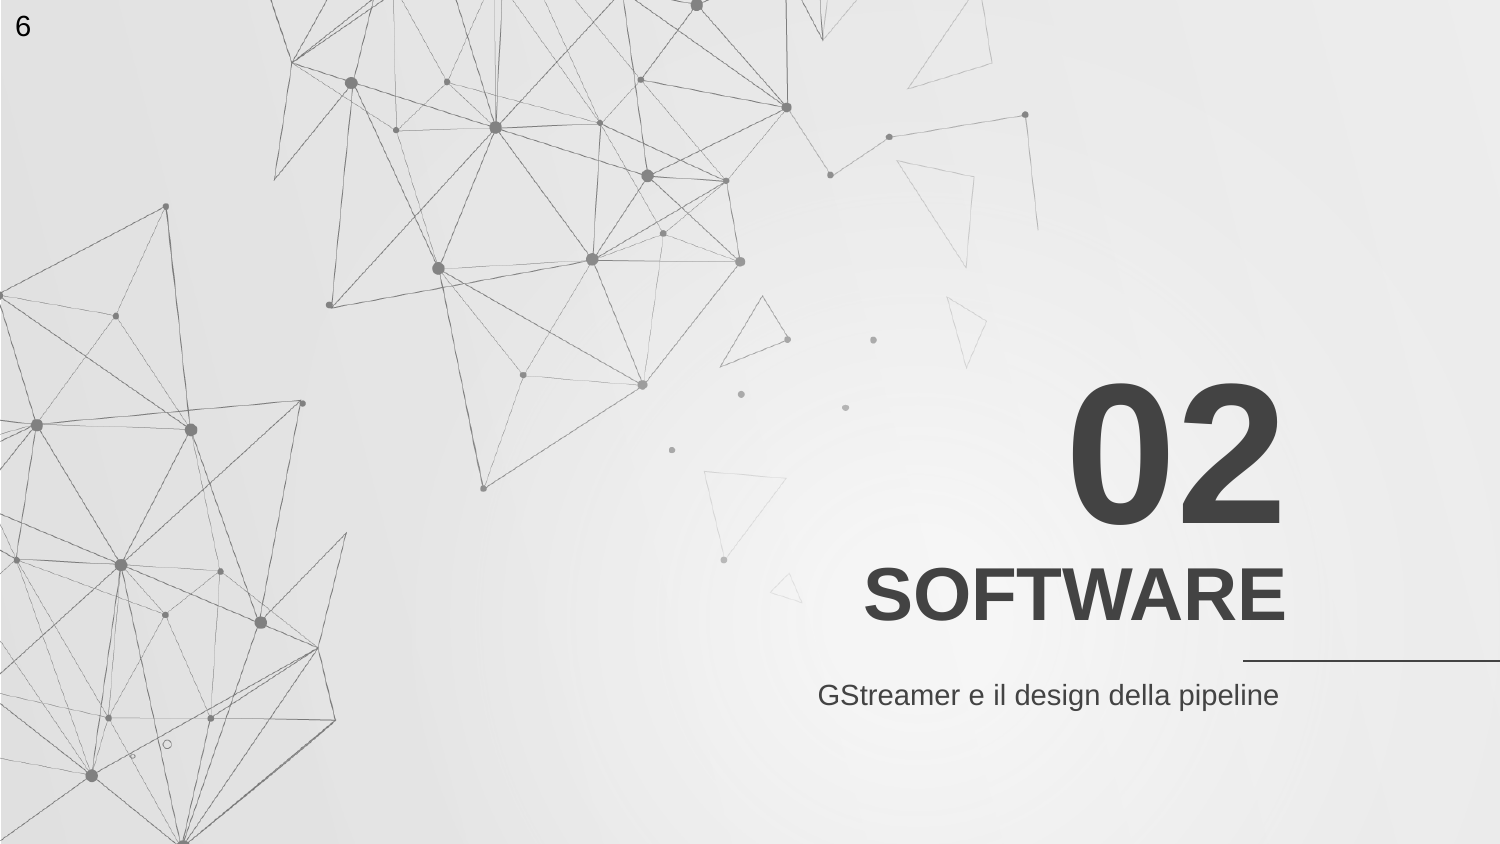

6
02
# SOFTWARE
GStreamer e il design della pipeline